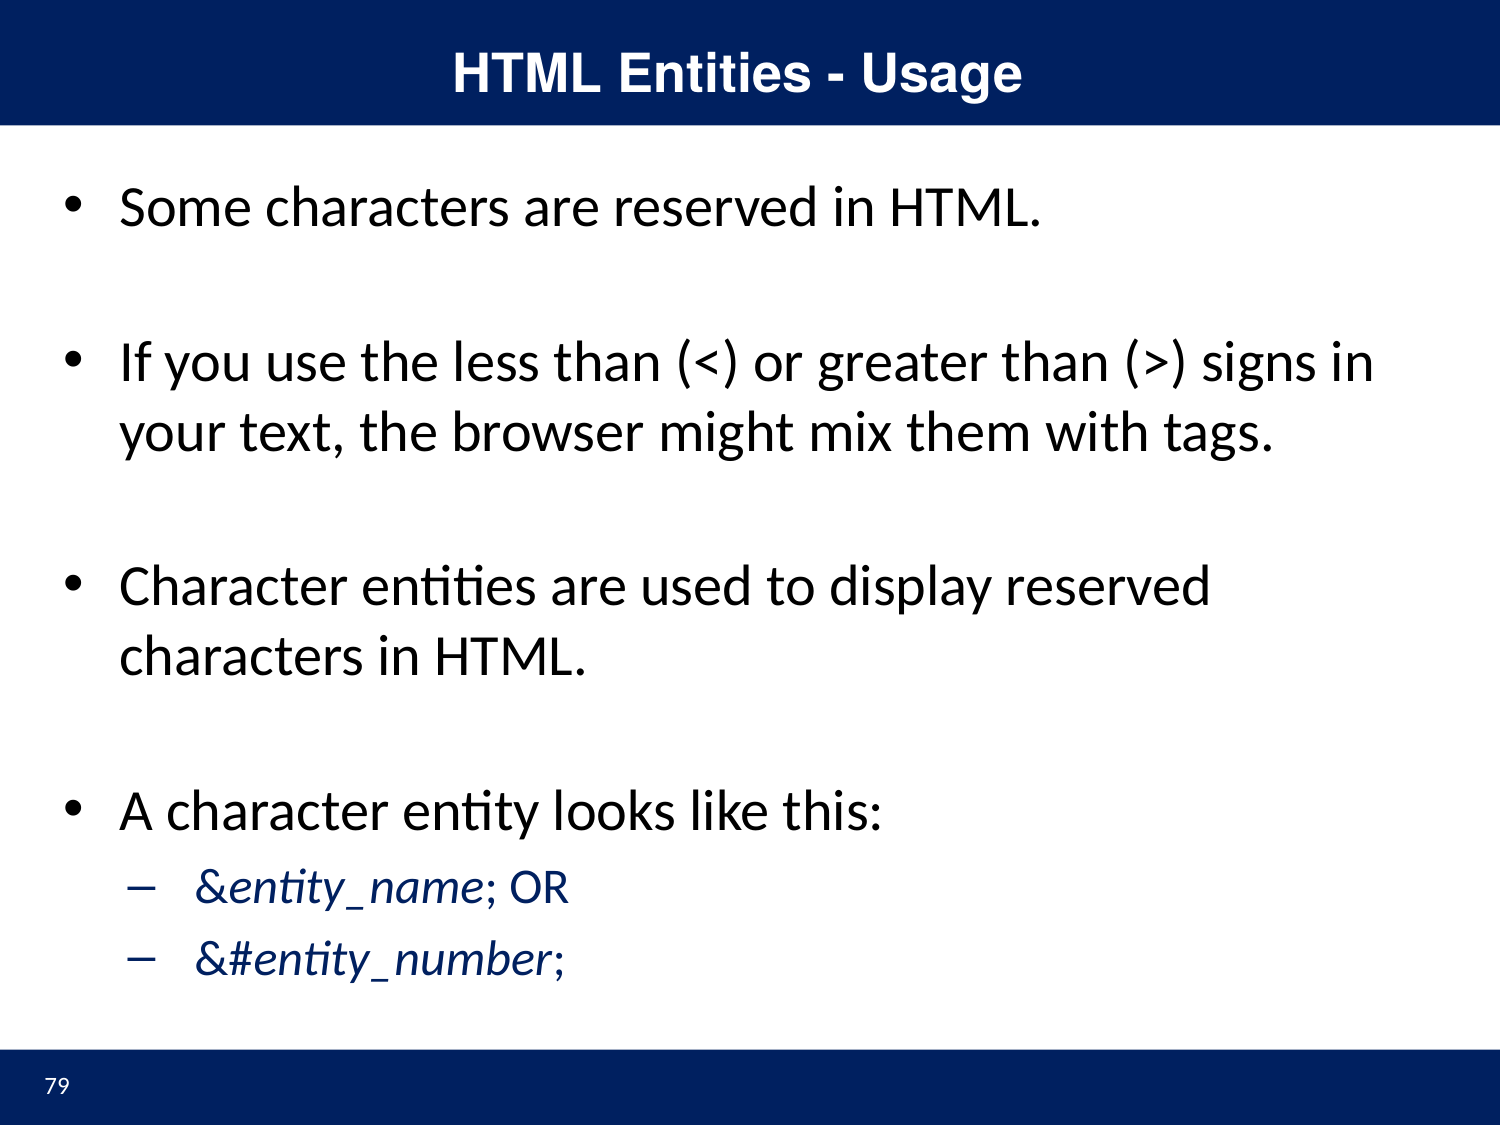

# HTML Entities - Usage
Some characters are reserved in HTML.

If you use the less than (<) or greater than (>) signs in your text, the browser might mix them with tags.

Character entities are used to display reserved characters in HTML.

A character entity looks like this:
&entity_name; OR
&#entity_number;

79